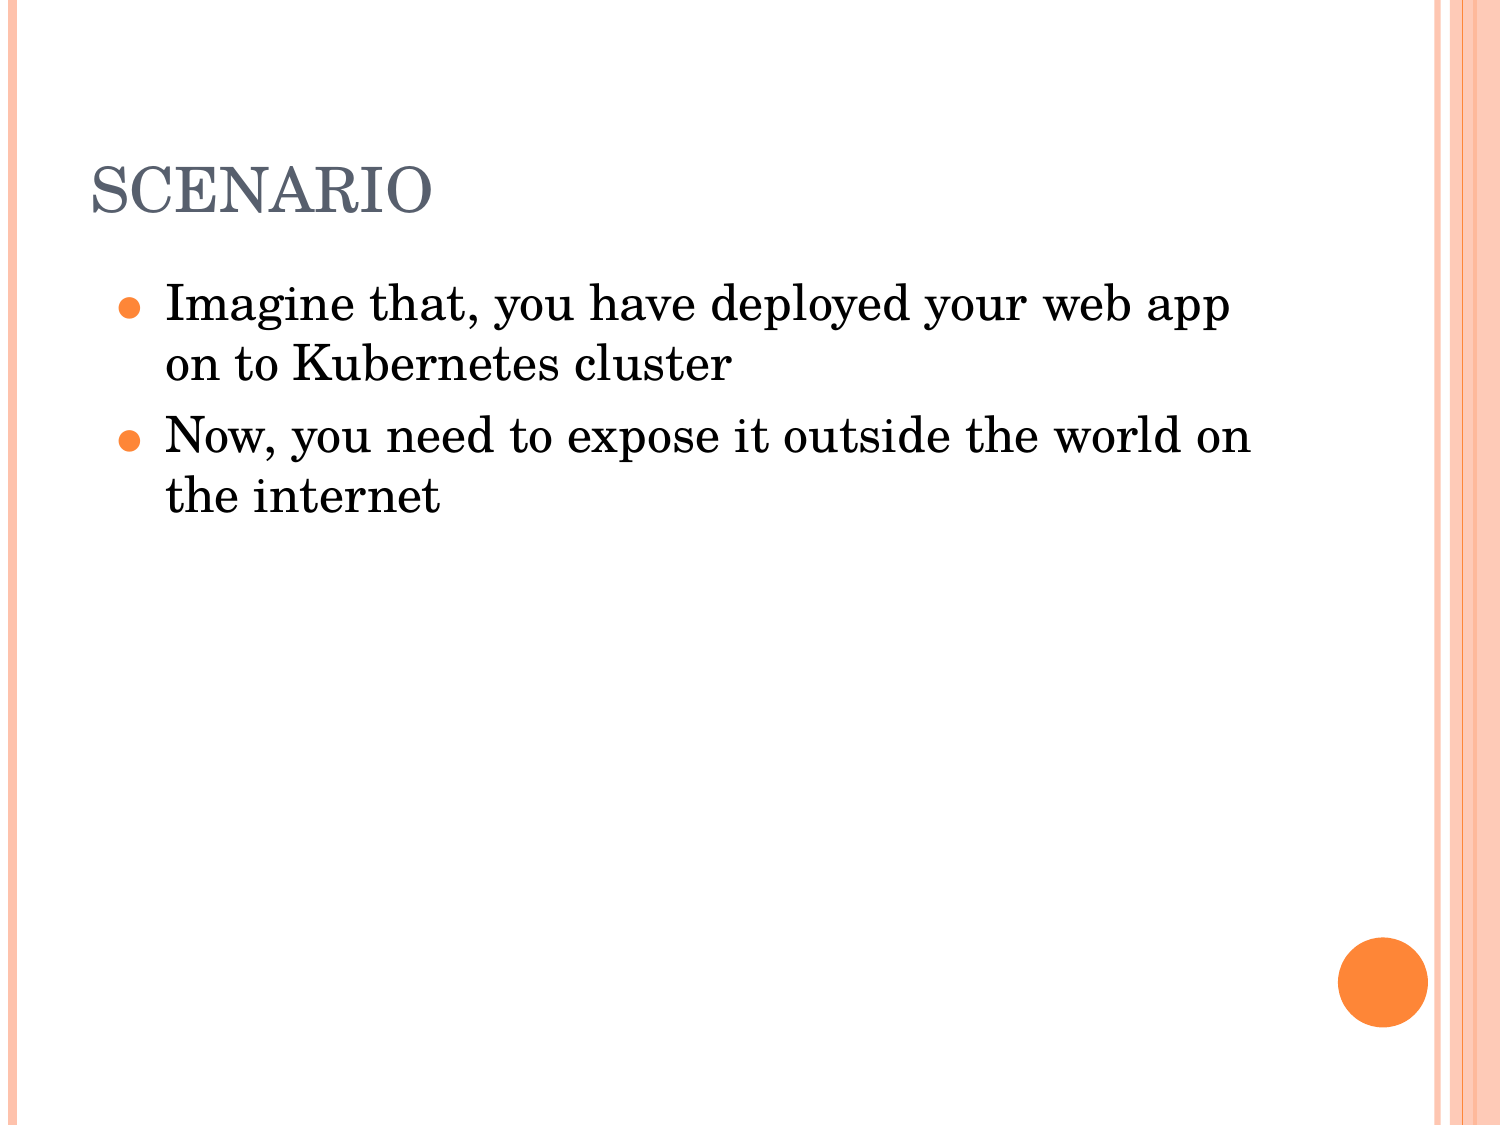

# Scenario
Imagine that, you have deployed your web app on to Kubernetes cluster
Now, you need to expose it outside the world on the internet